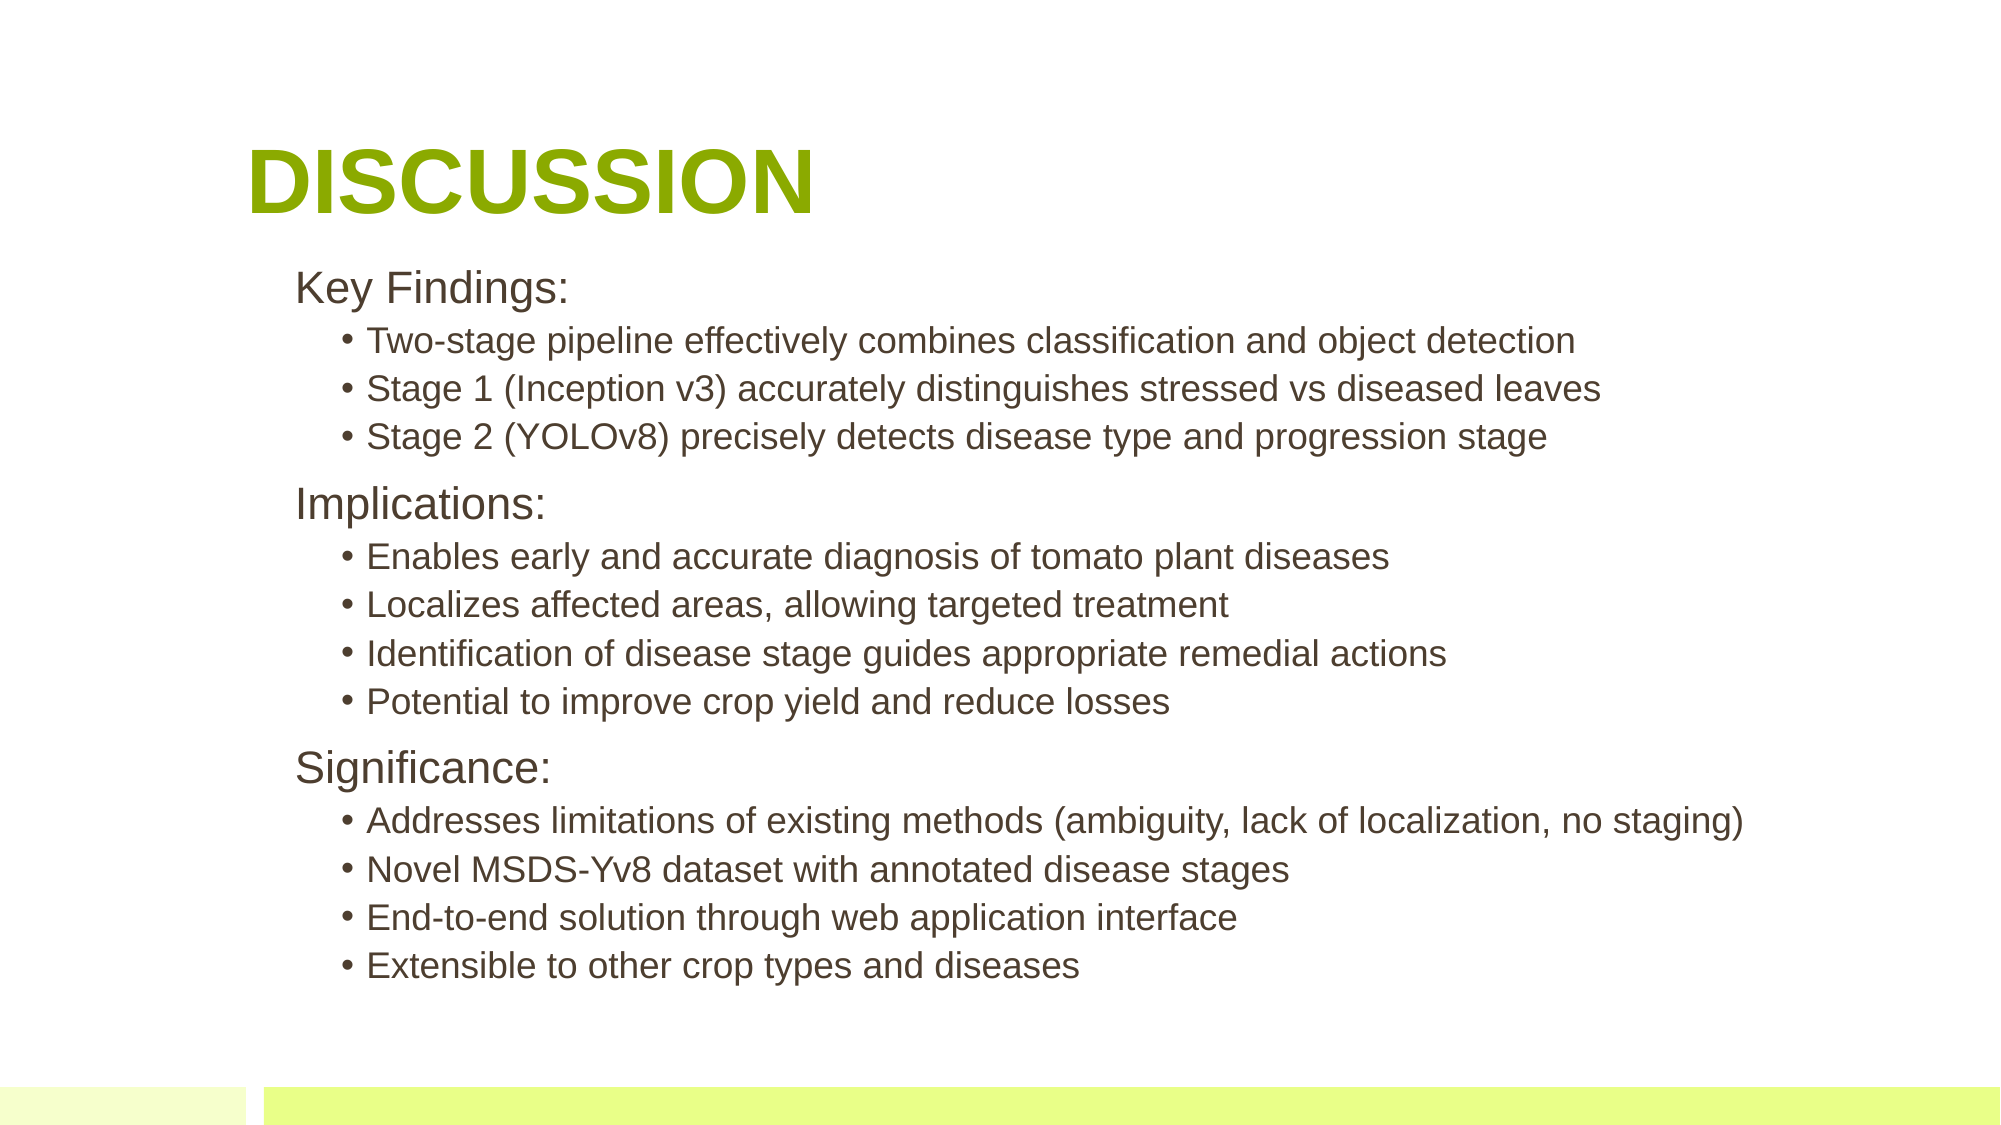

# DISCUSSION
Key Findings:
Two-stage pipeline effectively combines classification and object detection
Stage 1 (Inception v3) accurately distinguishes stressed vs diseased leaves
Stage 2 (YOLOv8) precisely detects disease type and progression stage
Implications:
Enables early and accurate diagnosis of tomato plant diseases
Localizes affected areas, allowing targeted treatment
Identification of disease stage guides appropriate remedial actions
Potential to improve crop yield and reduce losses
Significance:
Addresses limitations of existing methods (ambiguity, lack of localization, no staging)
Novel MSDS-Yv8 dataset with annotated disease stages
End-to-end solution through web application interface
Extensible to other crop types and diseases